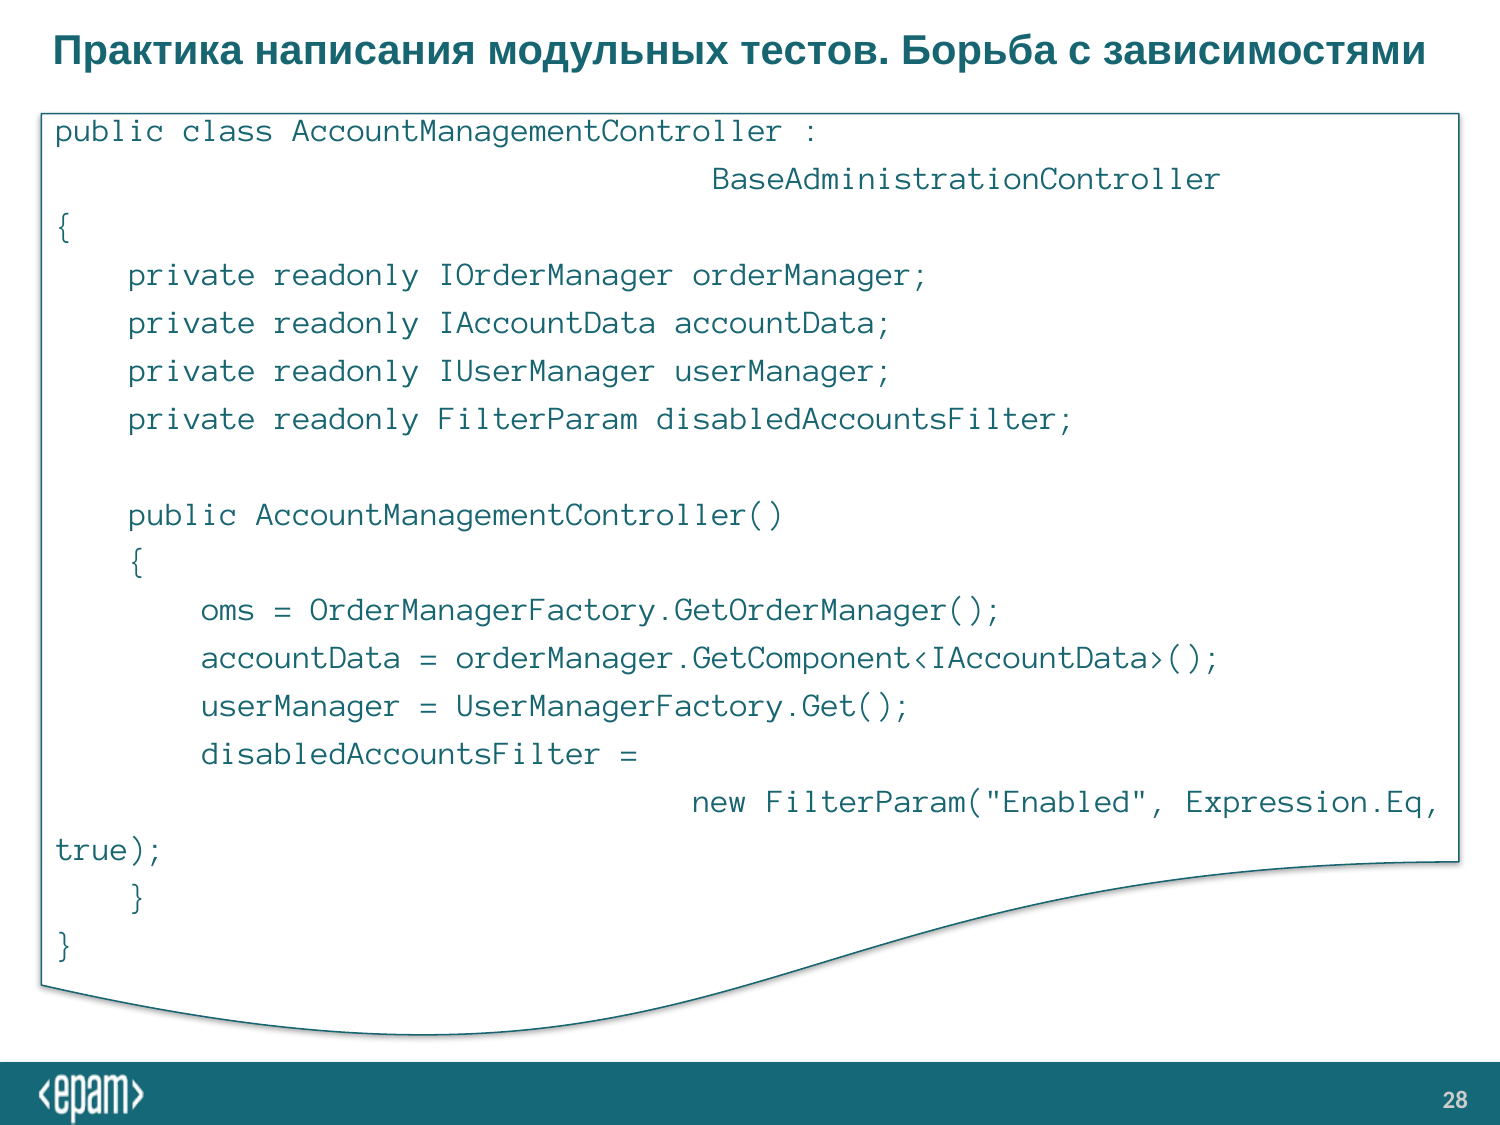

# Практика написания модульных тестов. Борьба с зависимостями

public class AccountManagementController :
                                    BaseAdministrationController
{
    private readonly IOrderManager orderManager;
    private readonly IAccountData accountData;
    private readonly IUserManager userManager;
    private readonly FilterParam disabledAccountsFilter;

    public AccountManagementController()
    {
        oms = OrderManagerFactory.GetOrderManager();
        accountData = orderManager.GetComponent<IAccountData>();
        userManager = UserManagerFactory.Get();
        disabledAccountsFilter =
	                         new FilterParam("Enabled", Expression.Eq, true);
    }
}